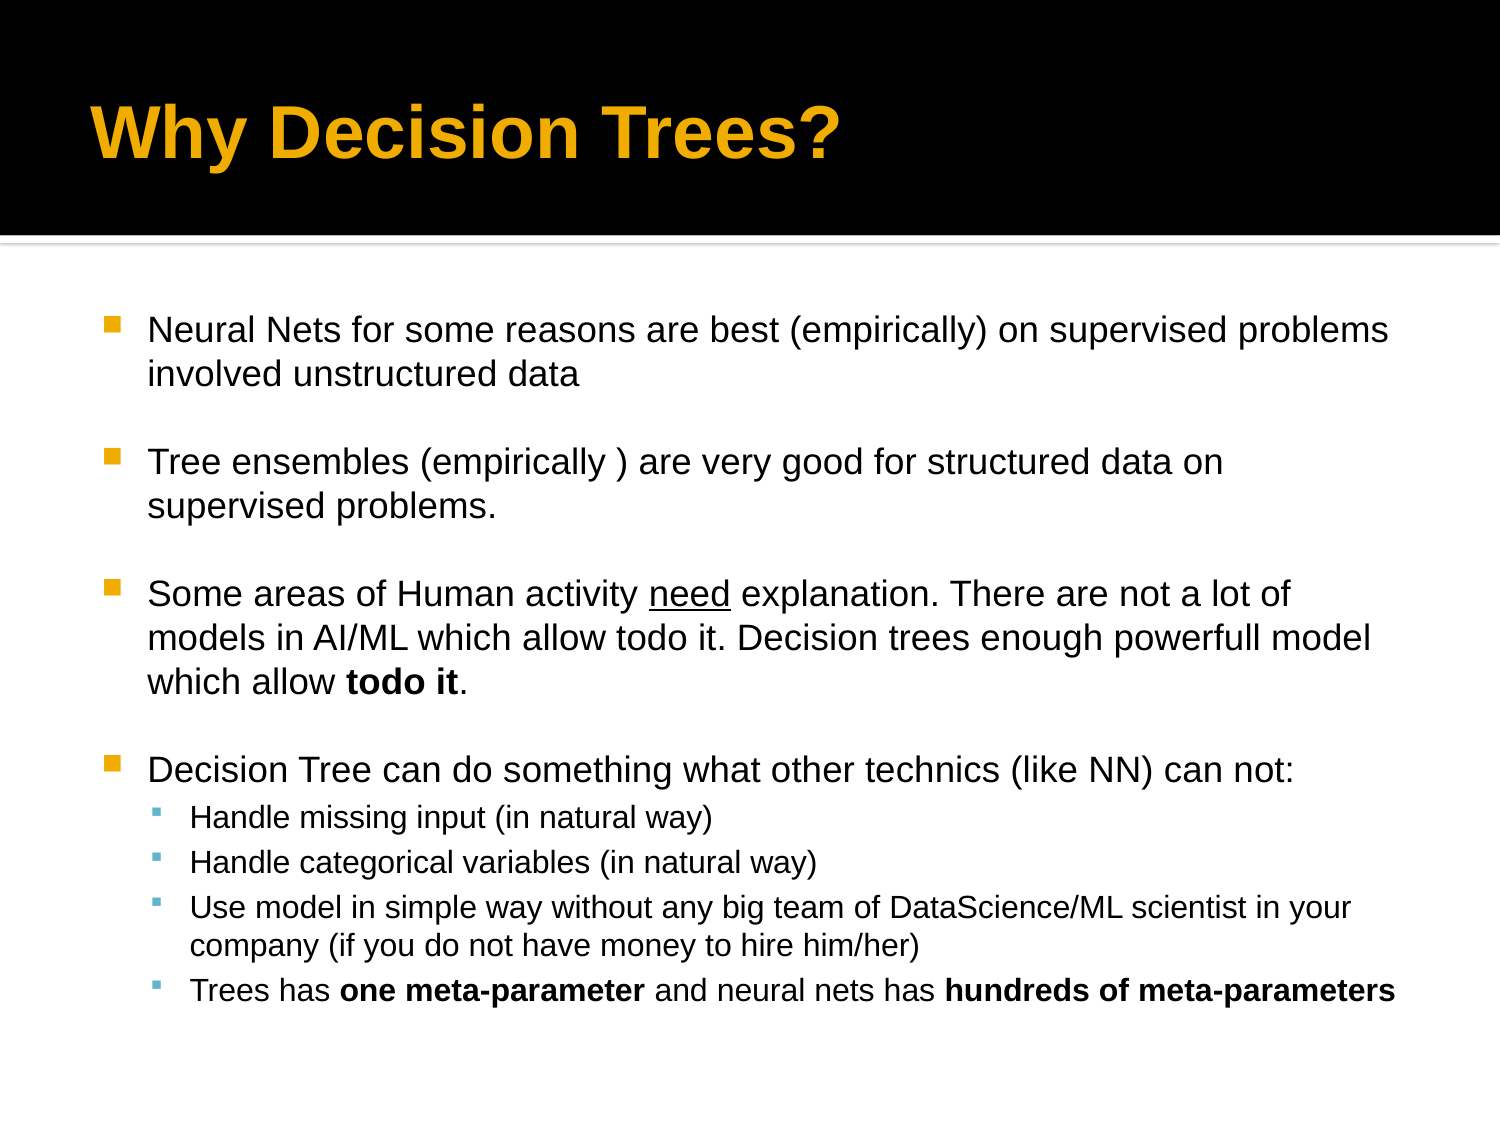

# Why Decision Trees?
Neural Nets for some reasons are best (empirically) on supervised problems involved unstructured data

Tree ensembles (empirically ) are very good for structured data on supervised problems.

Some areas of Human activity need explanation. There are not a lot of models in AI/ML which allow todo it. Decision trees enough powerfull model  which allow todo it.

Decision Tree can do something what other technics (like NN) can not:
Handle missing input (in natural way)
Handle categorical variables (in natural way)
Use model in simple way without any big team of DataScience/ML scientist in your company (if you do not have money to hire him/her)
Trees has one meta-parameter and neural nets has hundreds of meta-parameters